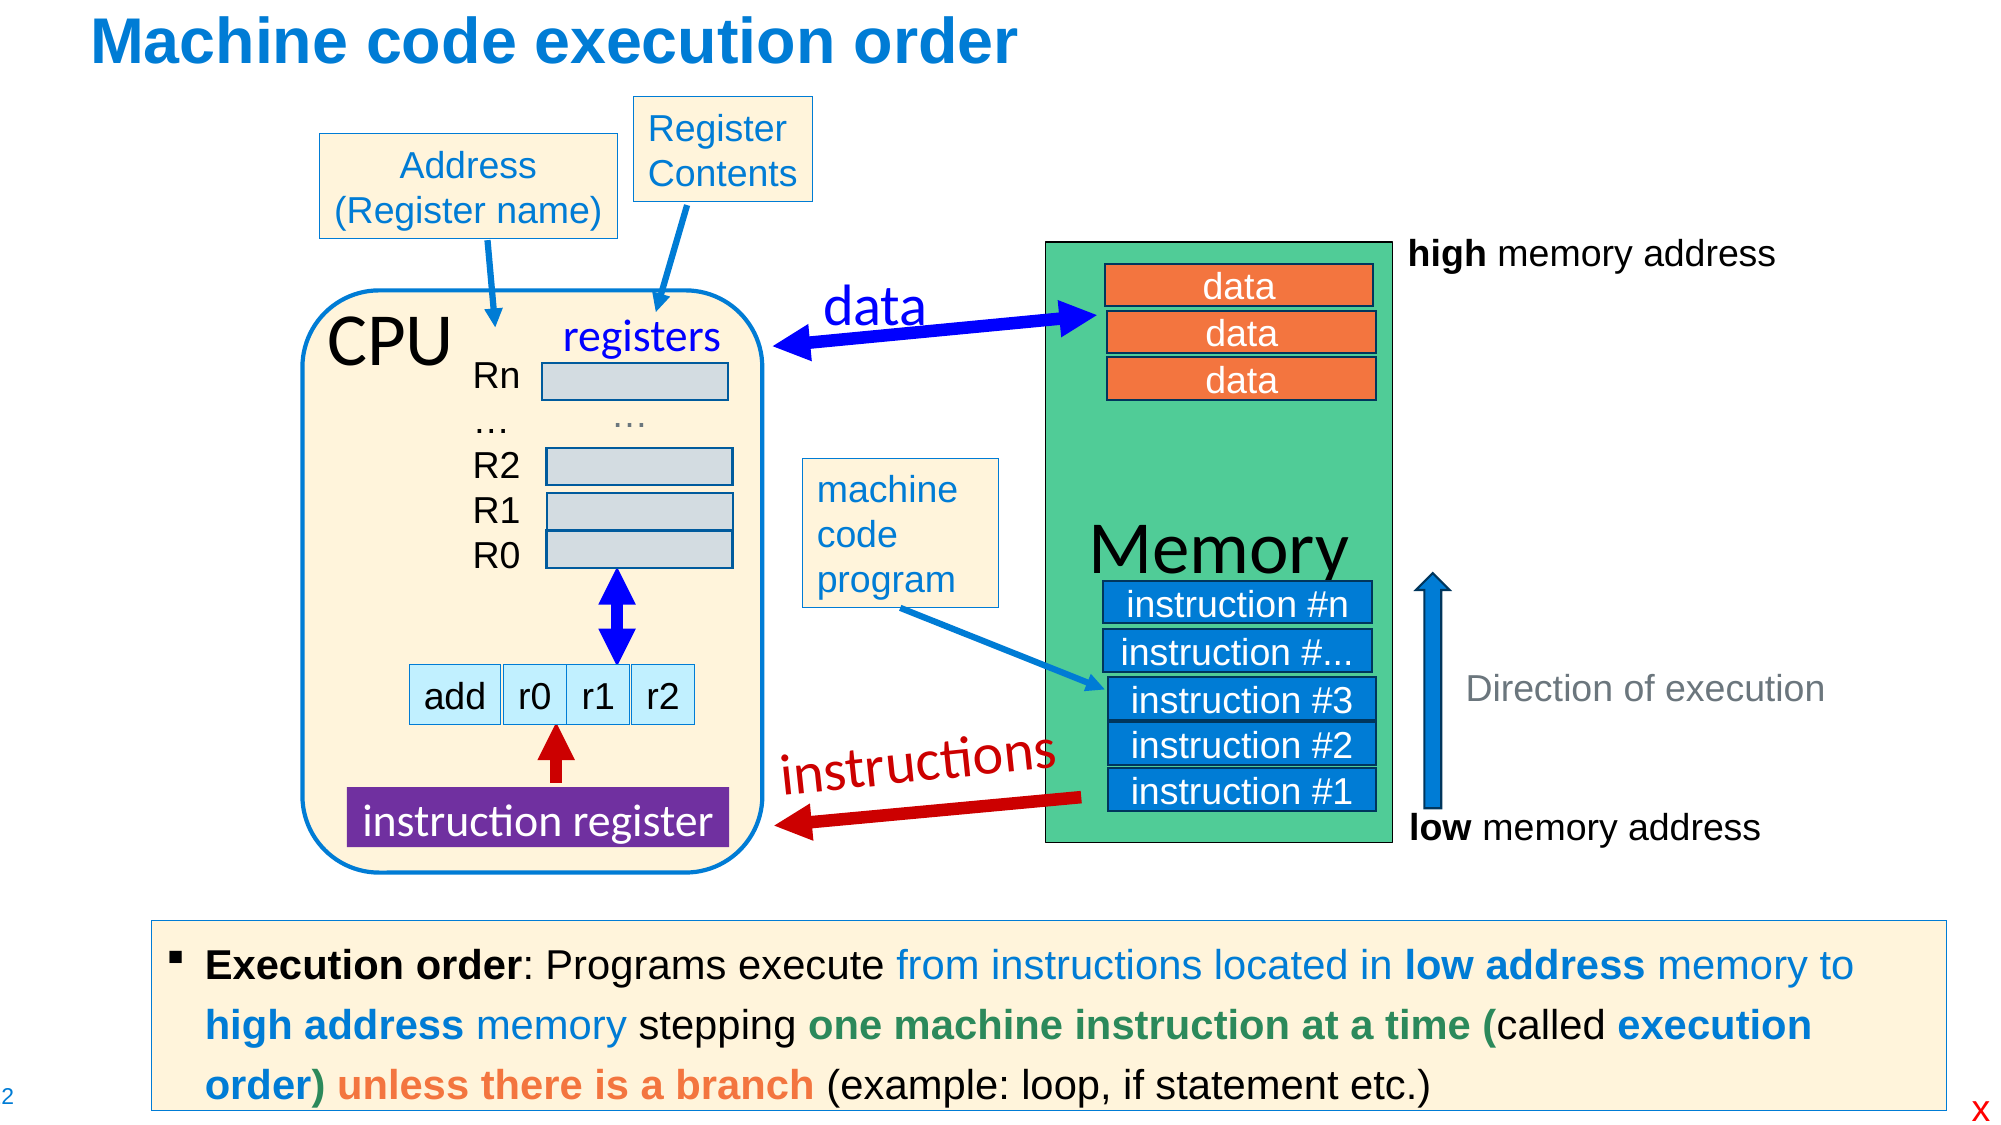

# Machine code execution order
Register
Contents
Address
(Register name)
high memory address
Memory
data
data
CPU

registers
data
Rn
…
R2
R1
R0
data

…

machine code program

instruction #n
instruction #...
Direction of execution
add
r0
r1
r2
instruction #3
instructions
instruction #2
instruction register
instruction #1
low memory address
Execution order: Programs execute from instructions located in low address memory to high address memory stepping one machine instruction at a time (called execution order) unless there is a branch (example: loop, if statement etc.)
x